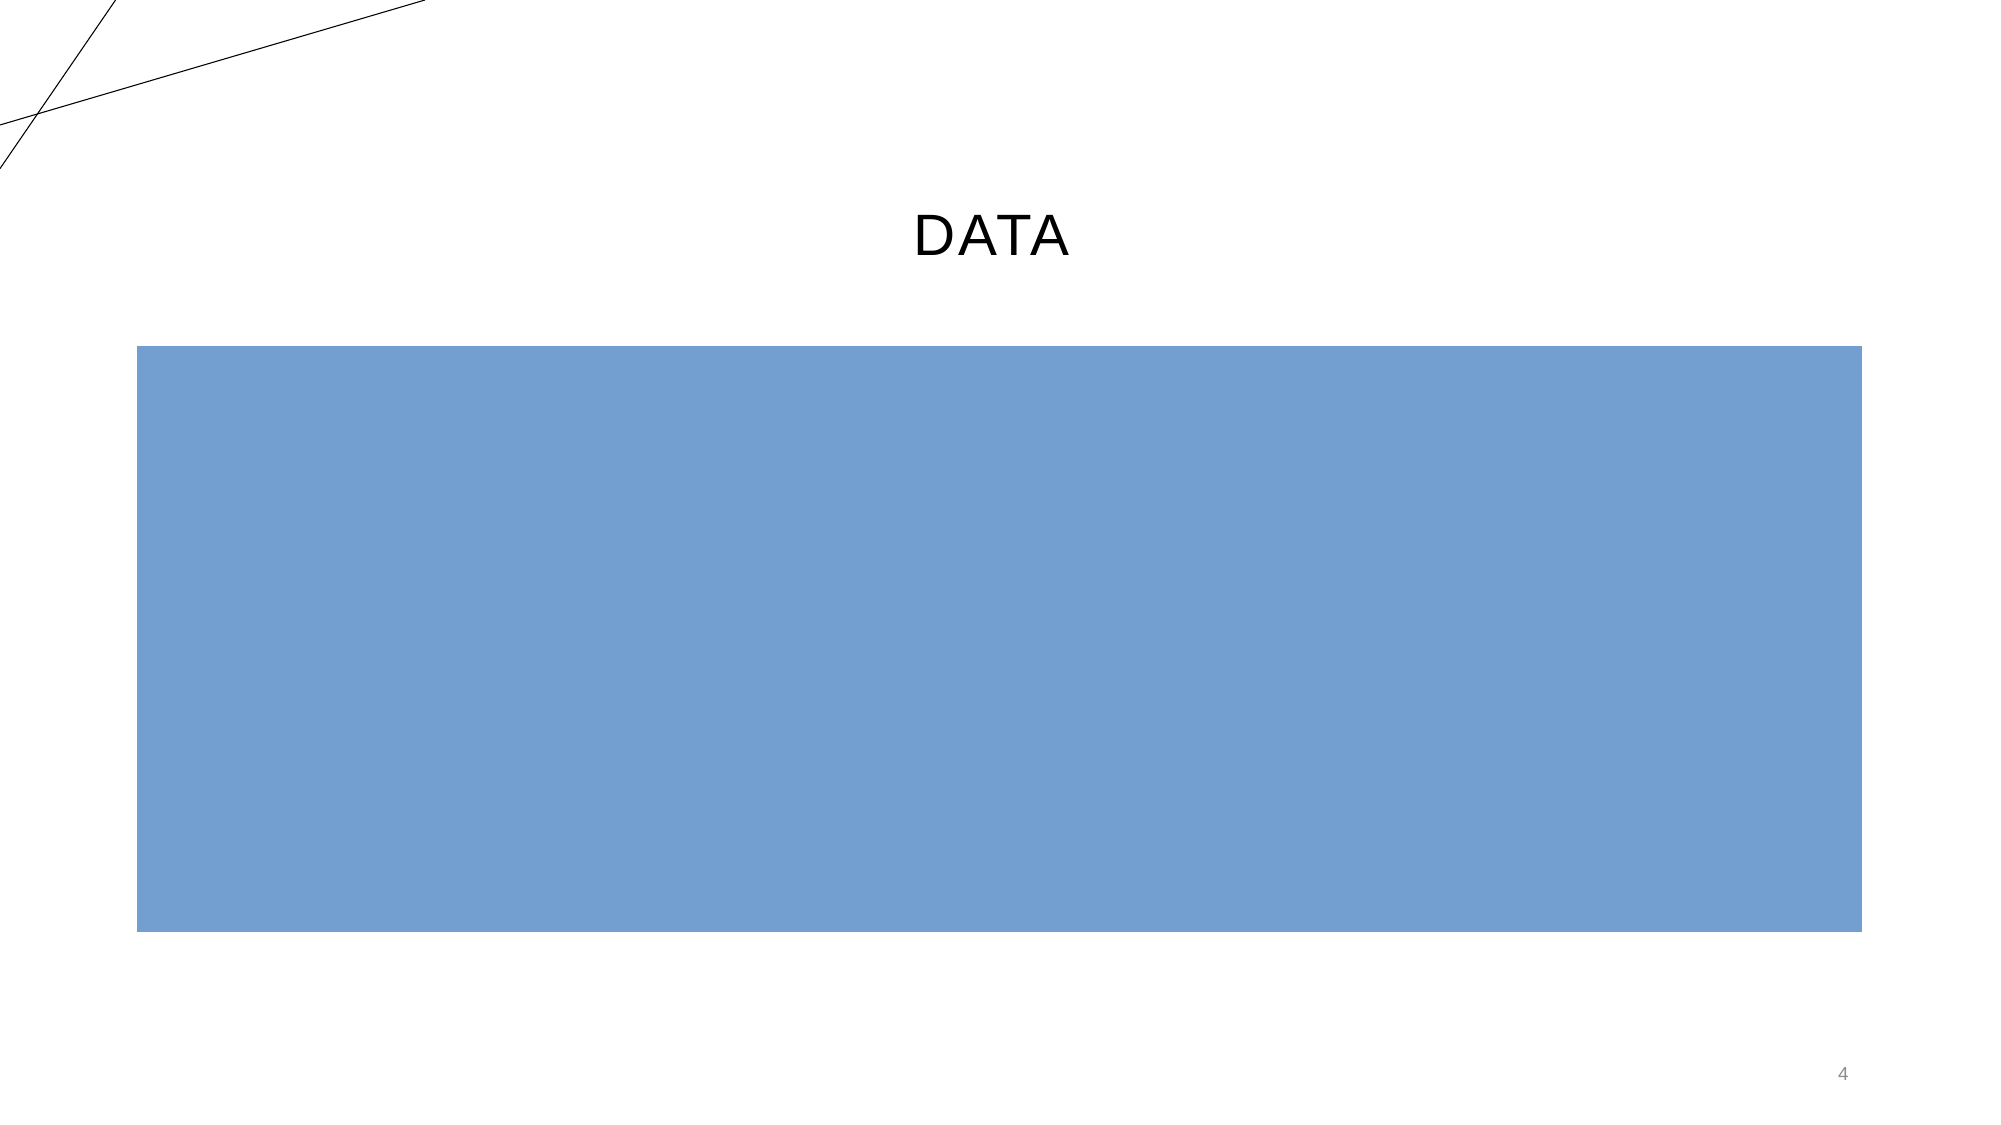

# Data
1- collection of samples
2- Data sequencing and genome assembled
3- Data output
4